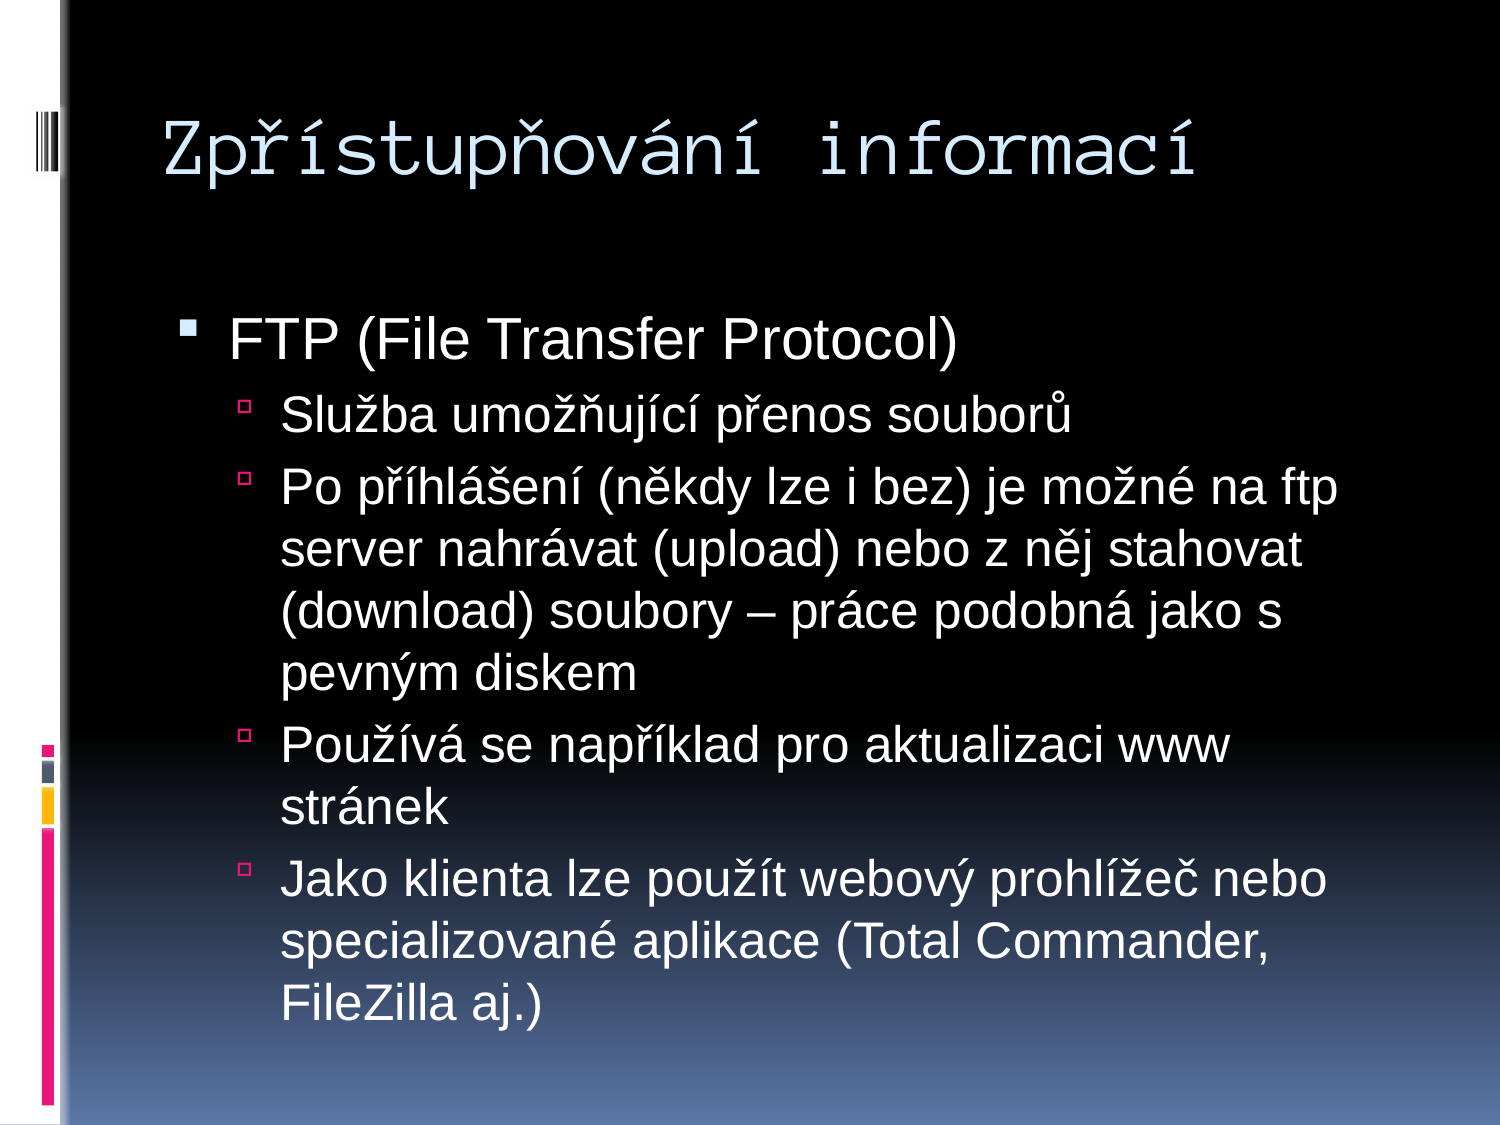

# Zpřístupňování informací
FTP (File Transfer Protocol)
Služba umožňující přenos souborů
Po příhlášení (někdy lze i bez) je možné na ftp server nahrávat (upload) nebo z něj stahovat (download) soubory – práce podobná jako s pevným diskem
Používá se například pro aktualizaci www stránek
Jako klienta lze použít webový prohlížeč nebo specializované aplikace (Total Commander, FileZilla aj.)